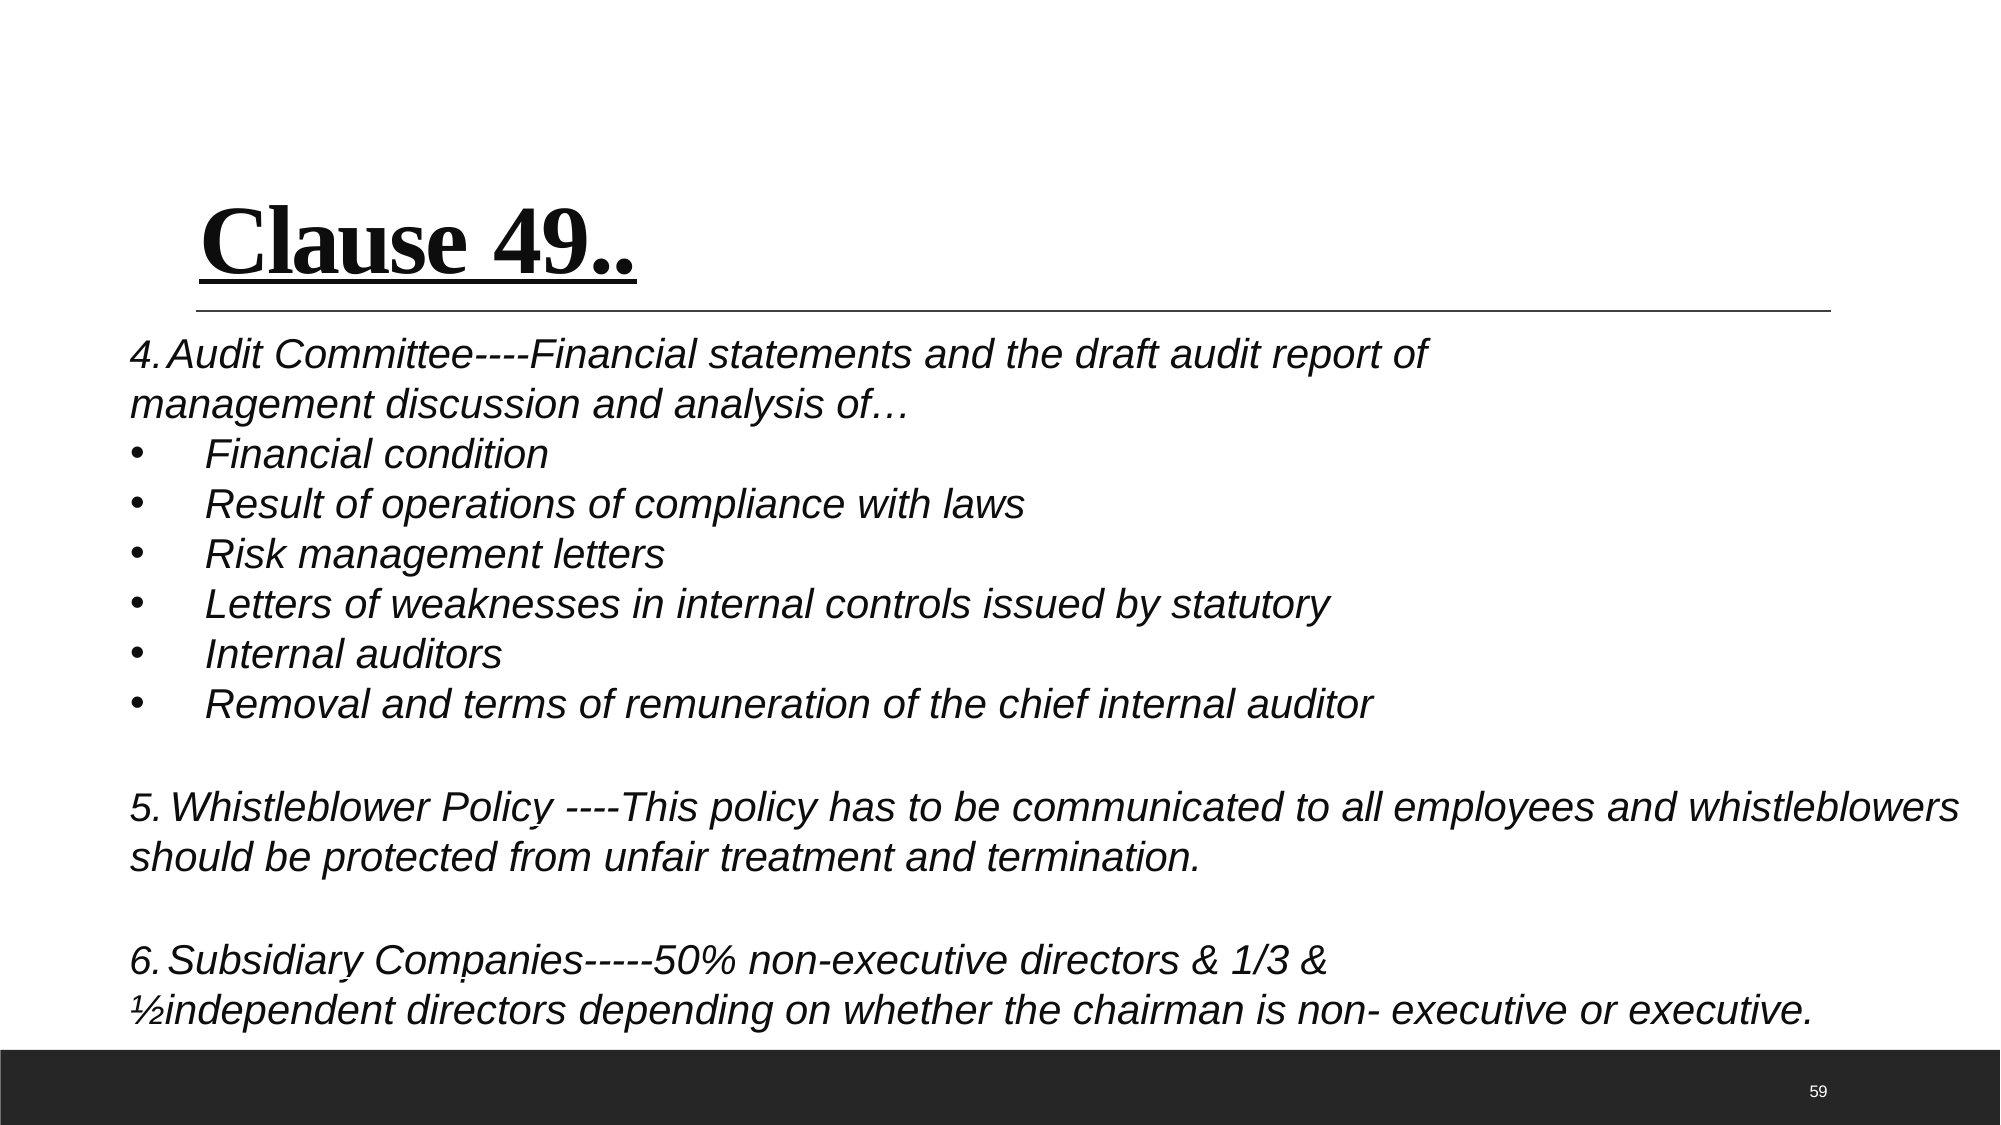

# Clause 49..
Audit Committee----Financial statements and the draft audit report of
management discussion and analysis of…
Financial condition
Result of operations of compliance with laws
Risk management letters
Letters of weaknesses in internal controls issued by statutory
Internal auditors
Removal and terms of remuneration of the chief internal auditor

	Whistleblower Policy ----This policy has to be communicated to all employees and whistleblowers should be protected from unfair treatment and termination.

Subsidiary Companies-----50% non-executive directors & 1/3 &
½independent directors depending on whether the chairman is non- executive or executive.
59